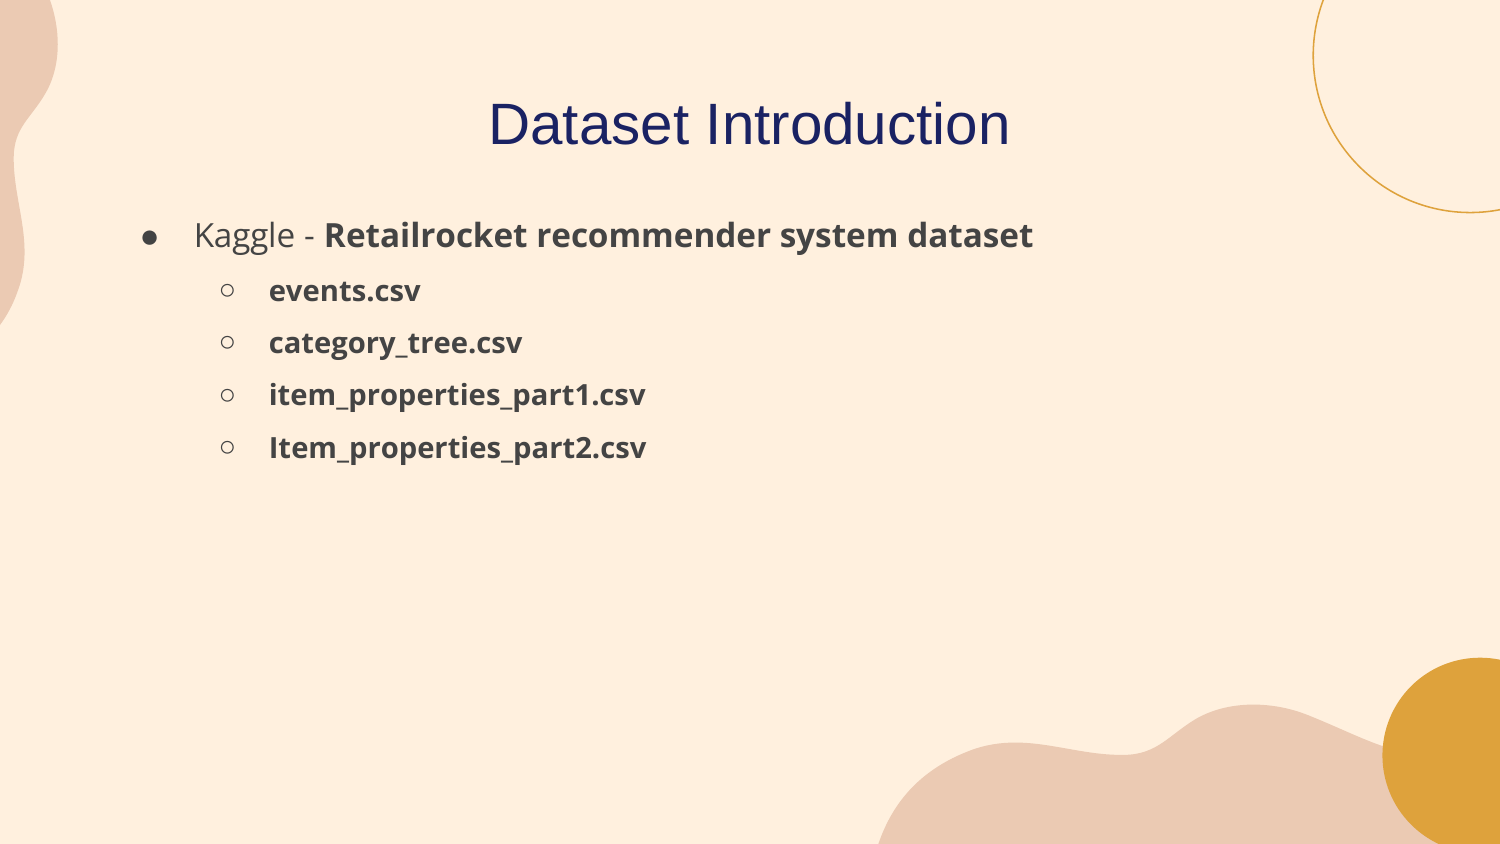

# Dataset Introduction

Kaggle - Retailrocket recommender system dataset
events.csv
category_tree.csv
item_properties_part1.csv
Item_properties_part2.csv